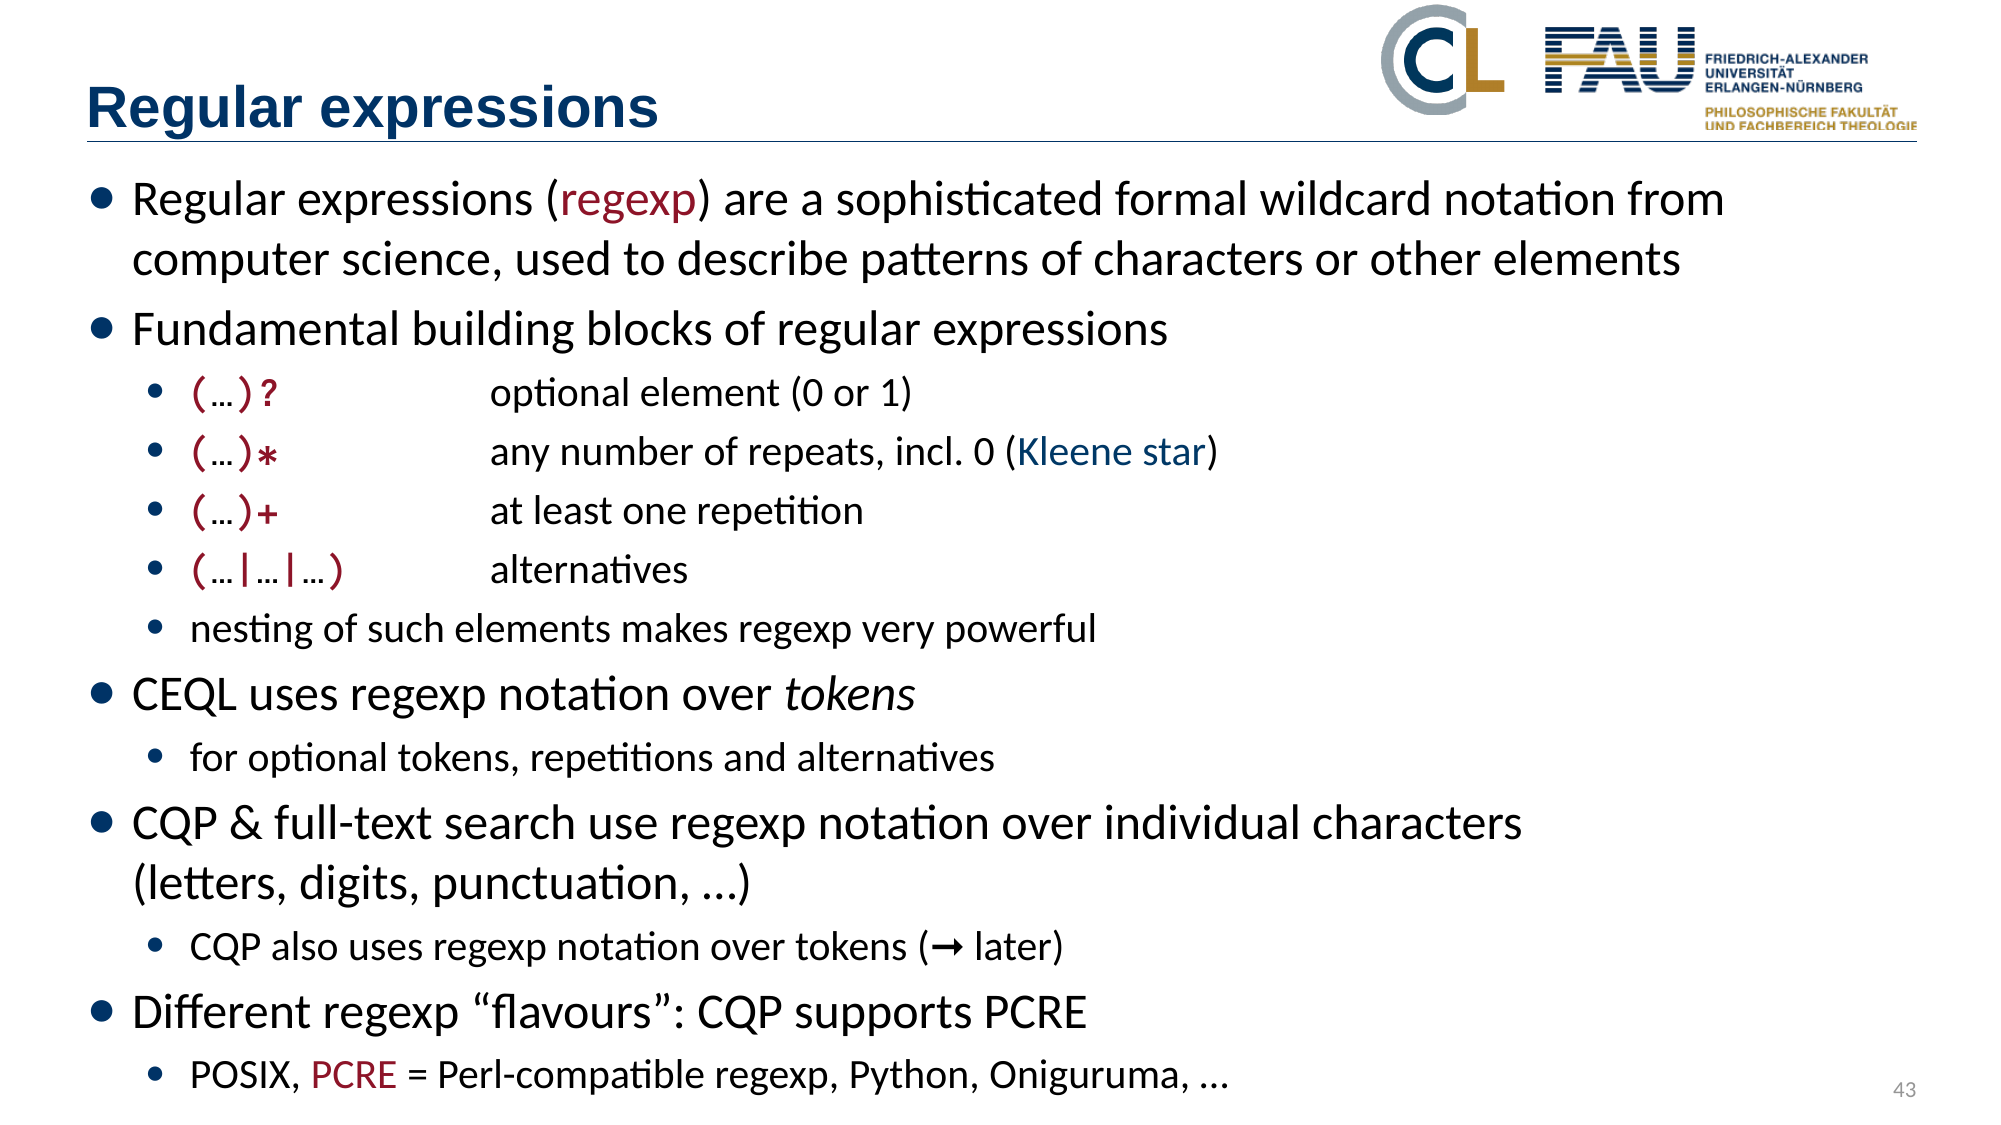

# Regular expressions
Regular expressions (regexp) are a sophisticated formal wildcard notation from computer science, used to describe patterns of characters or other elements
Fundamental building blocks of regular expressions
(…)? 		optional element (0 or 1)
(…)* 		any number of repeats, incl. 0 (Kleene star)
(…)+ 		at least one repetition
(…|…|…)	alternatives
nesting of such elements makes regexp very powerful
CEQL uses regexp notation over tokens
for optional tokens, repetitions and alternatives
CQP & full-text search use regexp notation over individual characters
(letters, digits, punctuation, …)
CQP also uses regexp notation over tokens (➞ later)
Different regexp “flavours”: CQP supports PCRE
POSIX, PCRE = Perl-compatible regexp, Python, Oniguruma, …

43